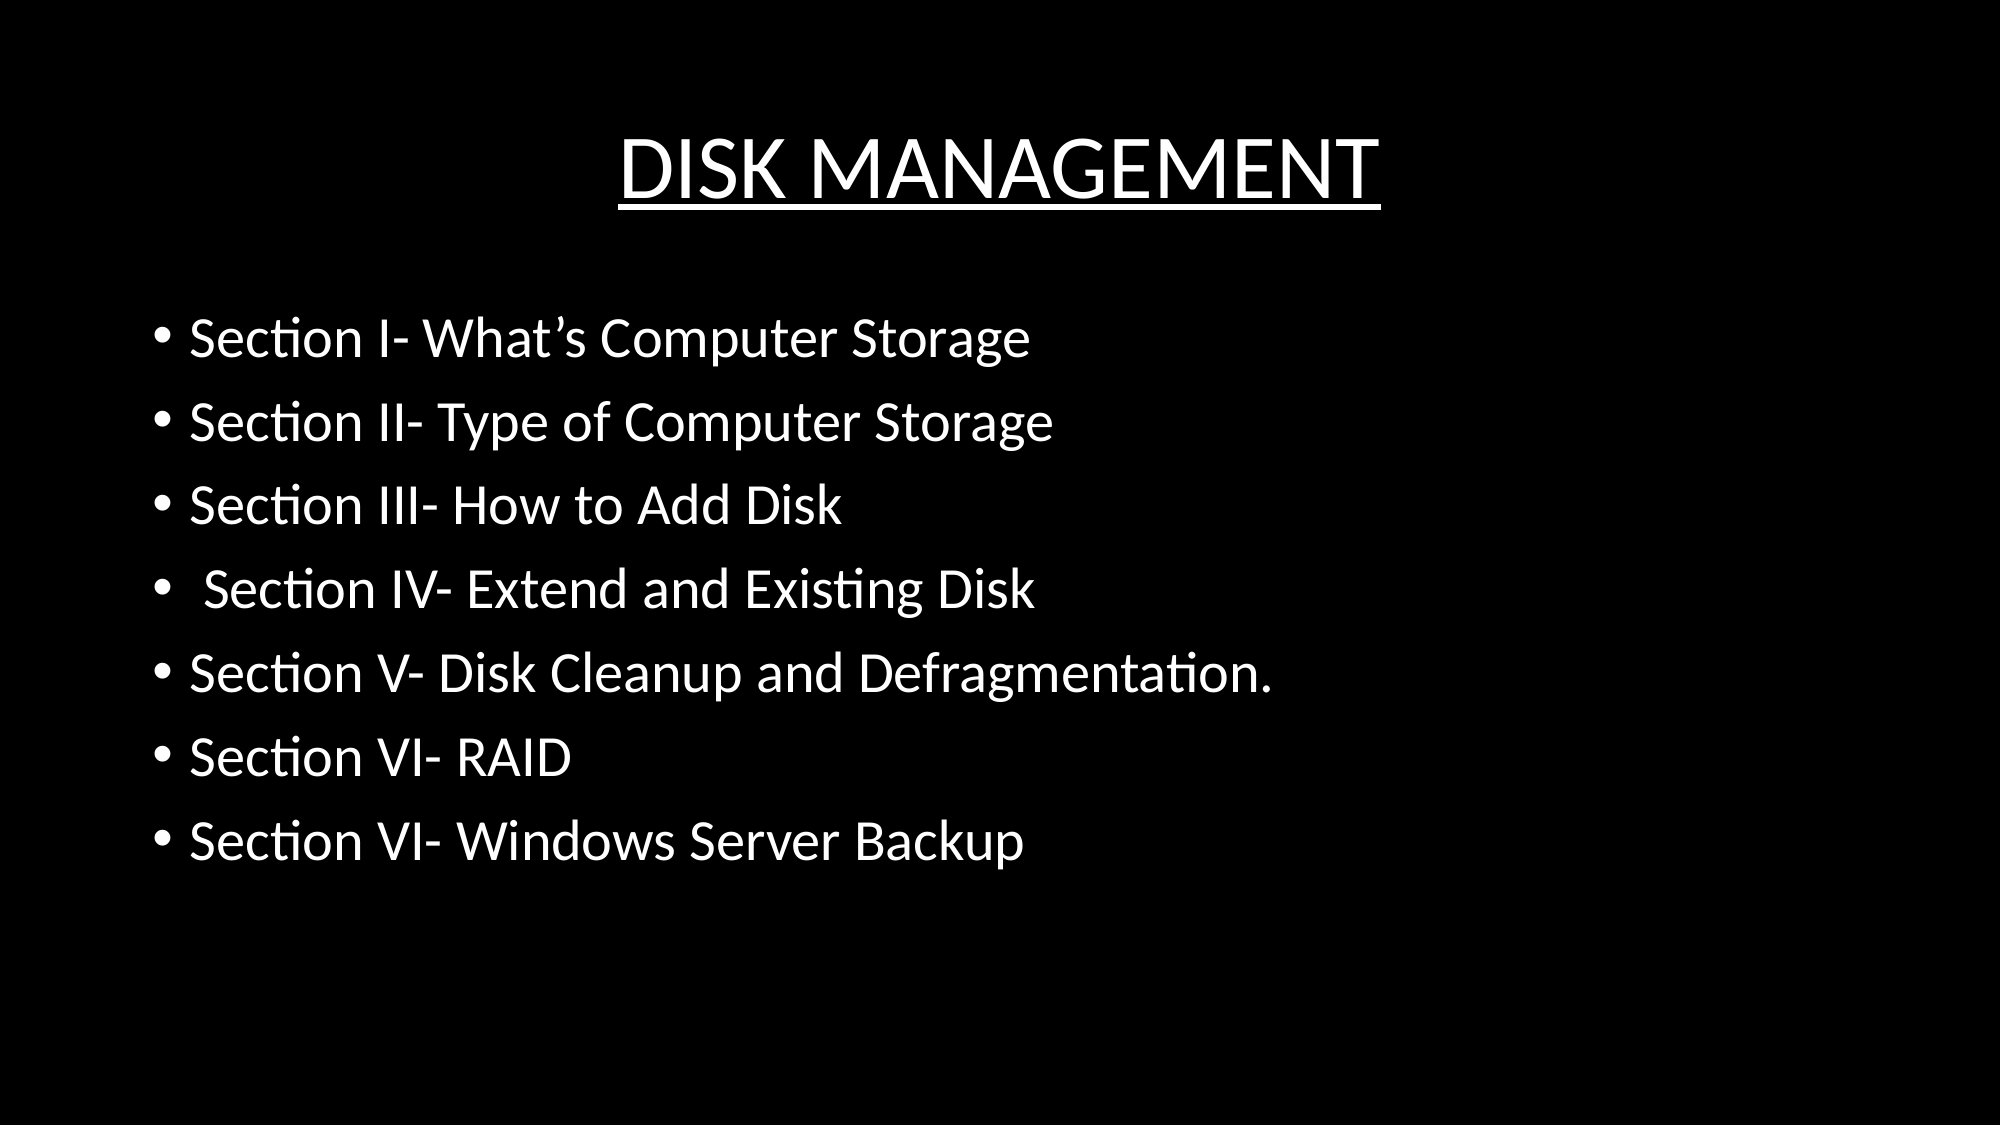

# DISK MANAGEMENT
Section I- What’s Computer Storage
Section II- Type of Computer Storage
Section III- How to Add Disk
 Section IV- Extend and Existing Disk
Section V- Disk Cleanup and Defragmentation.
Section VI- RAID
Section VI- Windows Server Backup